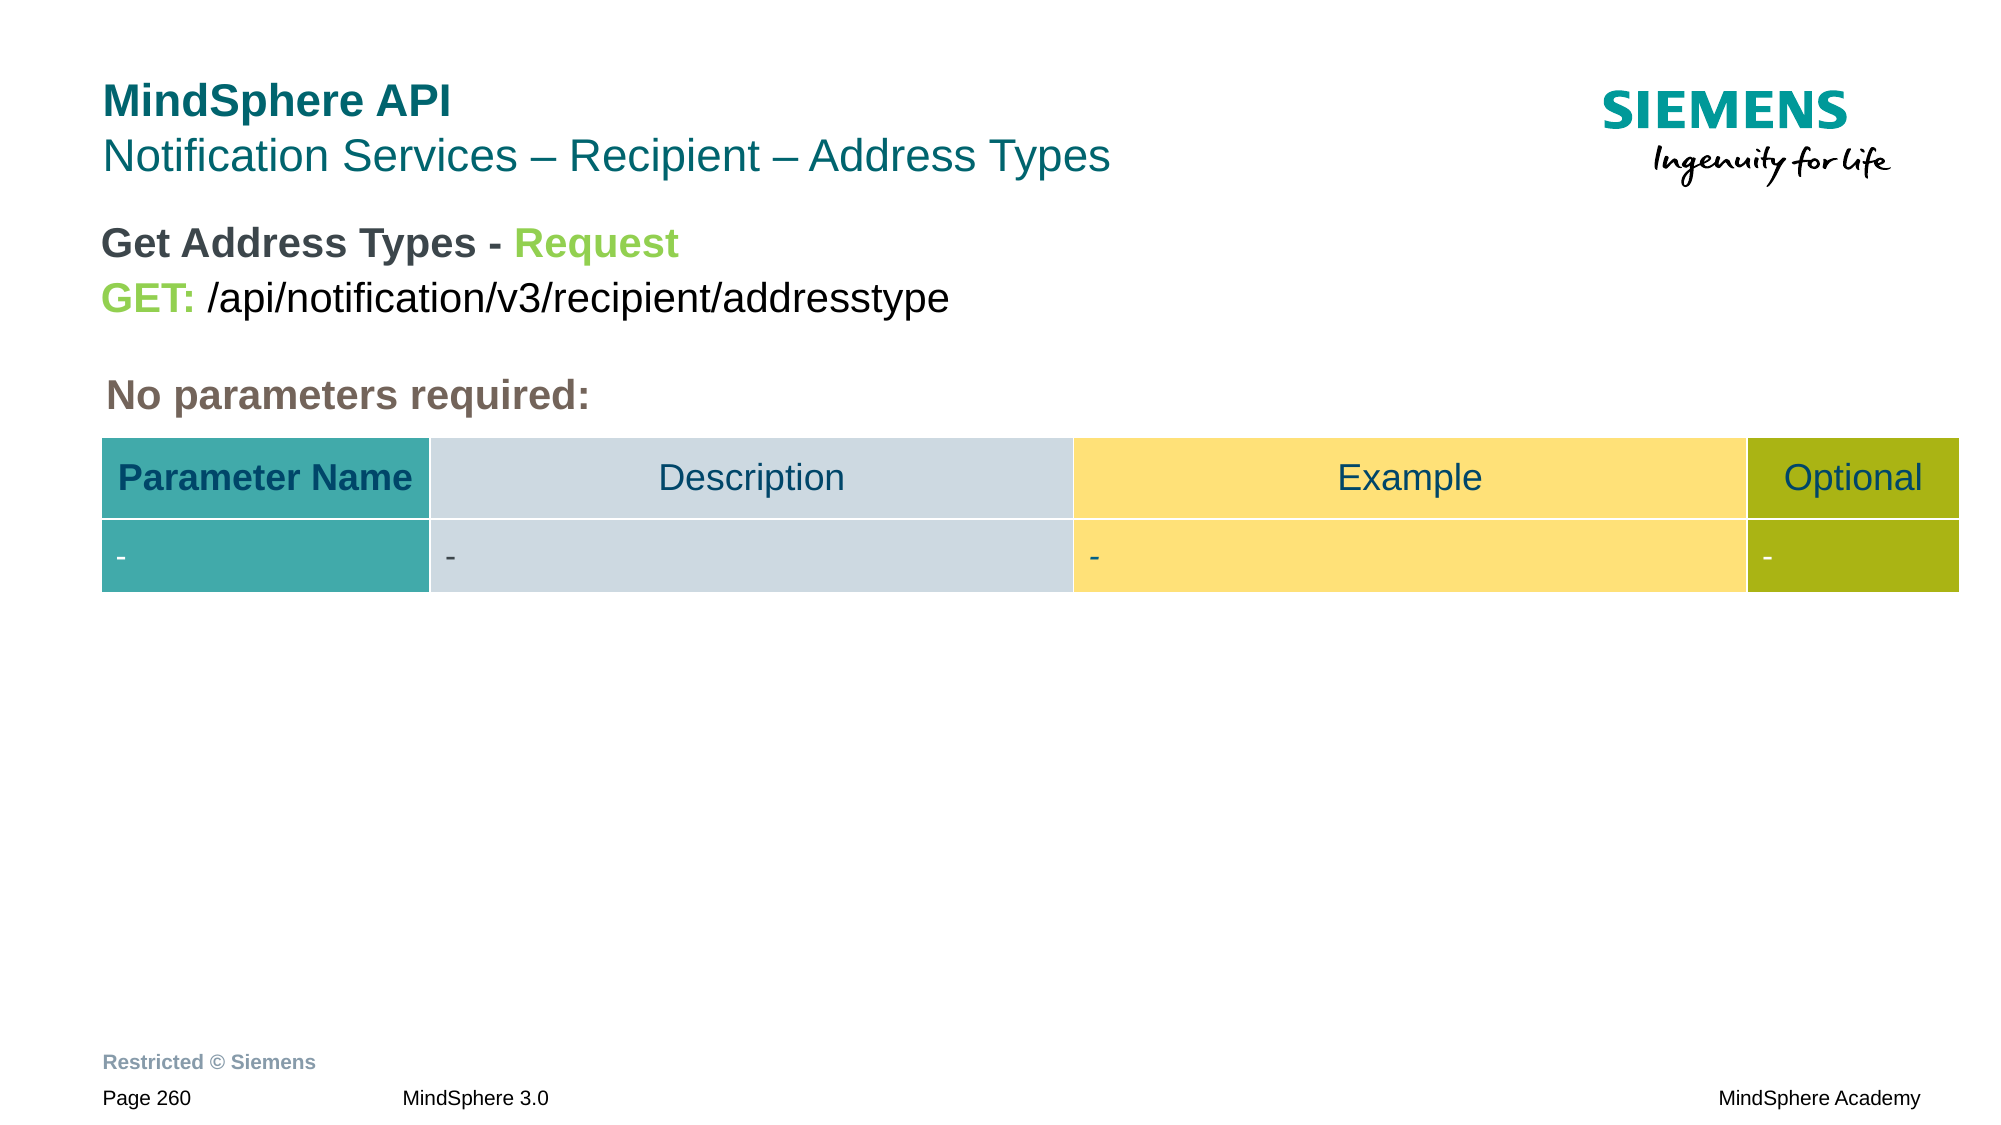

# MindSphere API Notification Services – Recipient – Address Types
Get Address Types - Request
GET: /api/notification/v3/recipient/addresstype

No parameters required:

| Parameter Name | Description | Example | Optional |
| --- | --- | --- | --- |
| - | - | - | - |